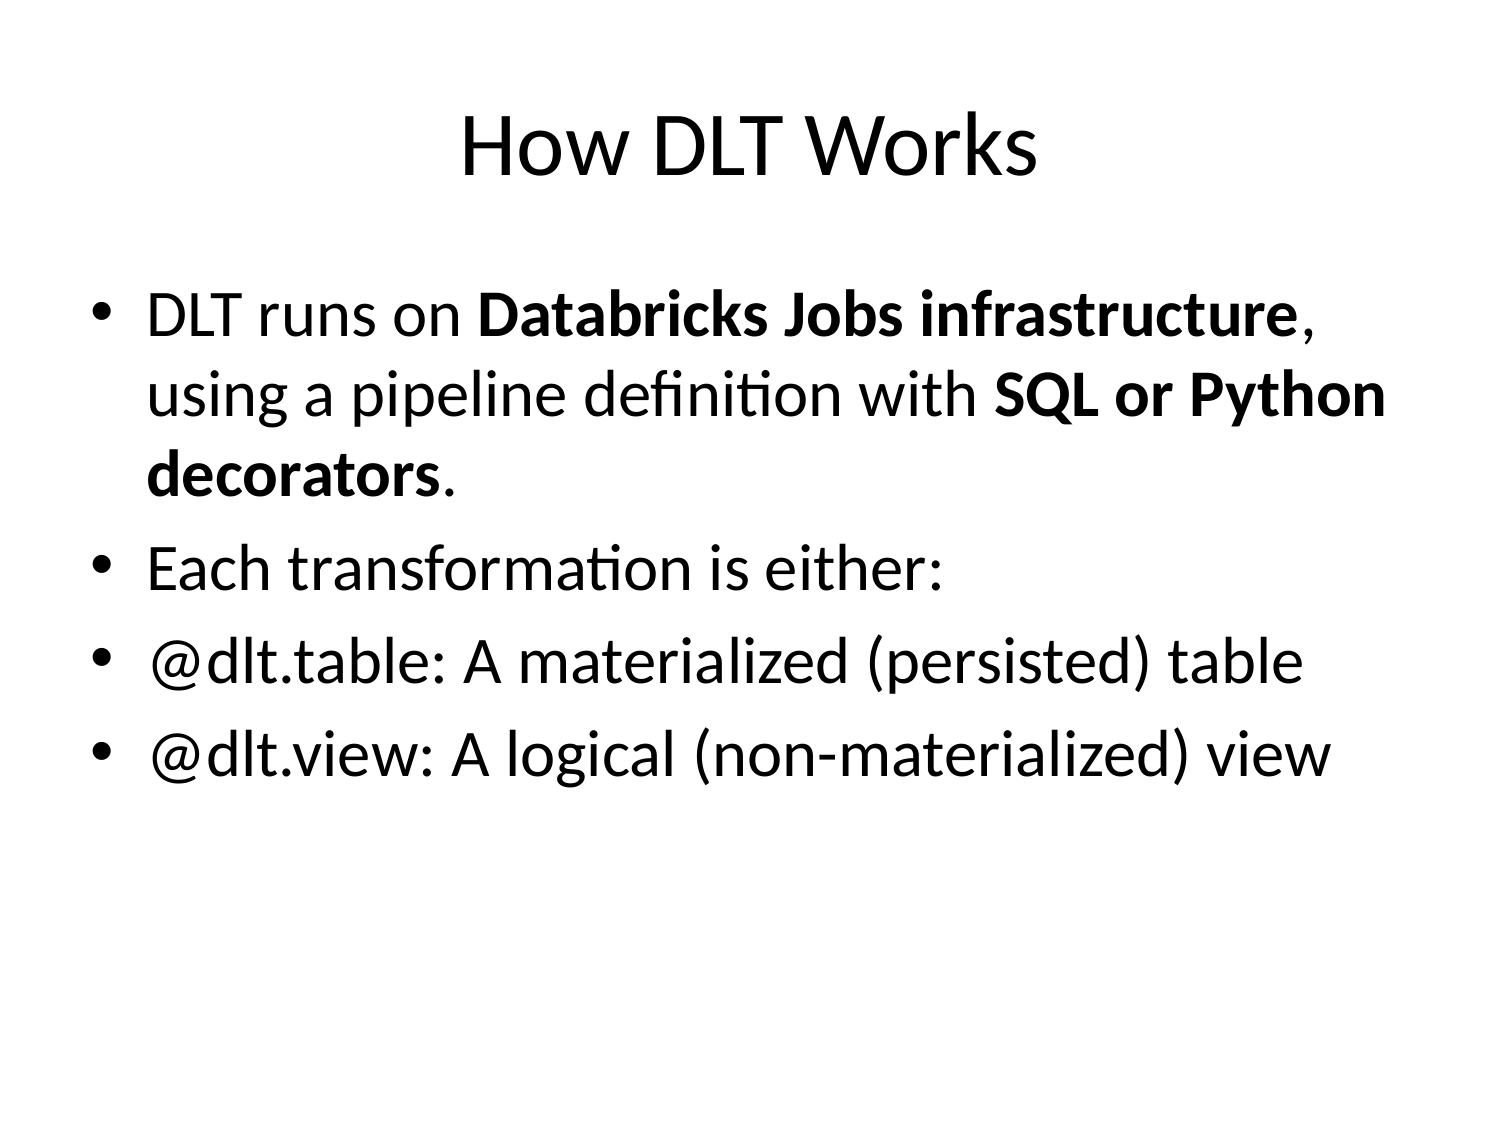

# How DLT Works
DLT runs on Databricks Jobs infrastructure, using a pipeline definition with SQL or Python decorators.
Each transformation is either:
@dlt.table: A materialized (persisted) table
@dlt.view: A logical (non-materialized) view